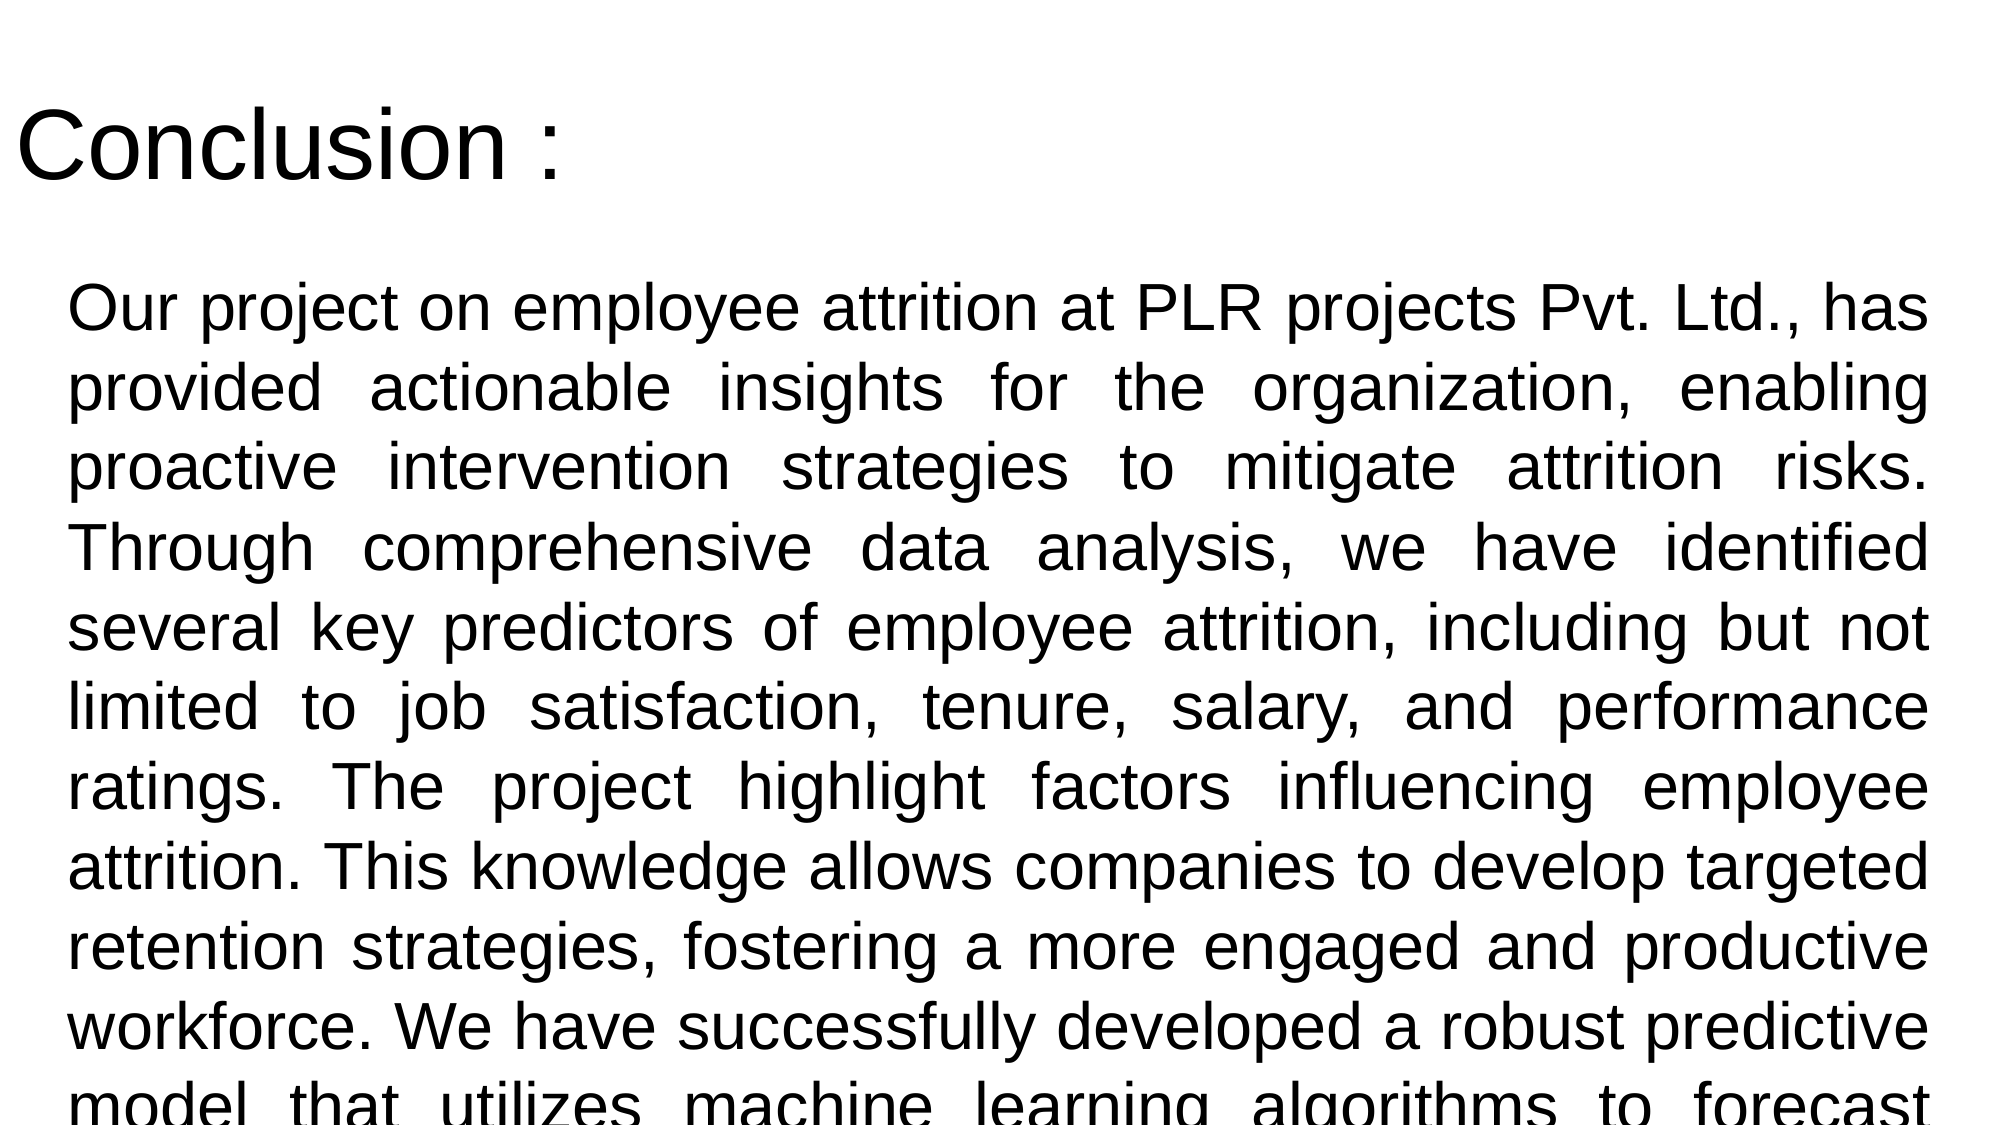

# Conclusion :
Our project on employee attrition at PLR projects Pvt. Ltd., has provided actionable insights for the organization, enabling proactive intervention strategies to mitigate attrition risks. Through comprehensive data analysis, we have identified several key predictors of employee attrition, including but not limited to job satisfaction, tenure, salary, and performance ratings. The project highlight factors influencing employee attrition. This knowledge allows companies to develop targeted retention strategies, fostering a more engaged and productive workforce. We have successfully developed a robust predictive model that utilizes machine learning algorithms to forecast employee attrition with a high degree of accuracy. This model serves as a valuable tool for identifying employees at risk of leaving the organization. By leveraging these insights, the company can implement targeted retention initiatives tailored to the needs of at-risk employees.